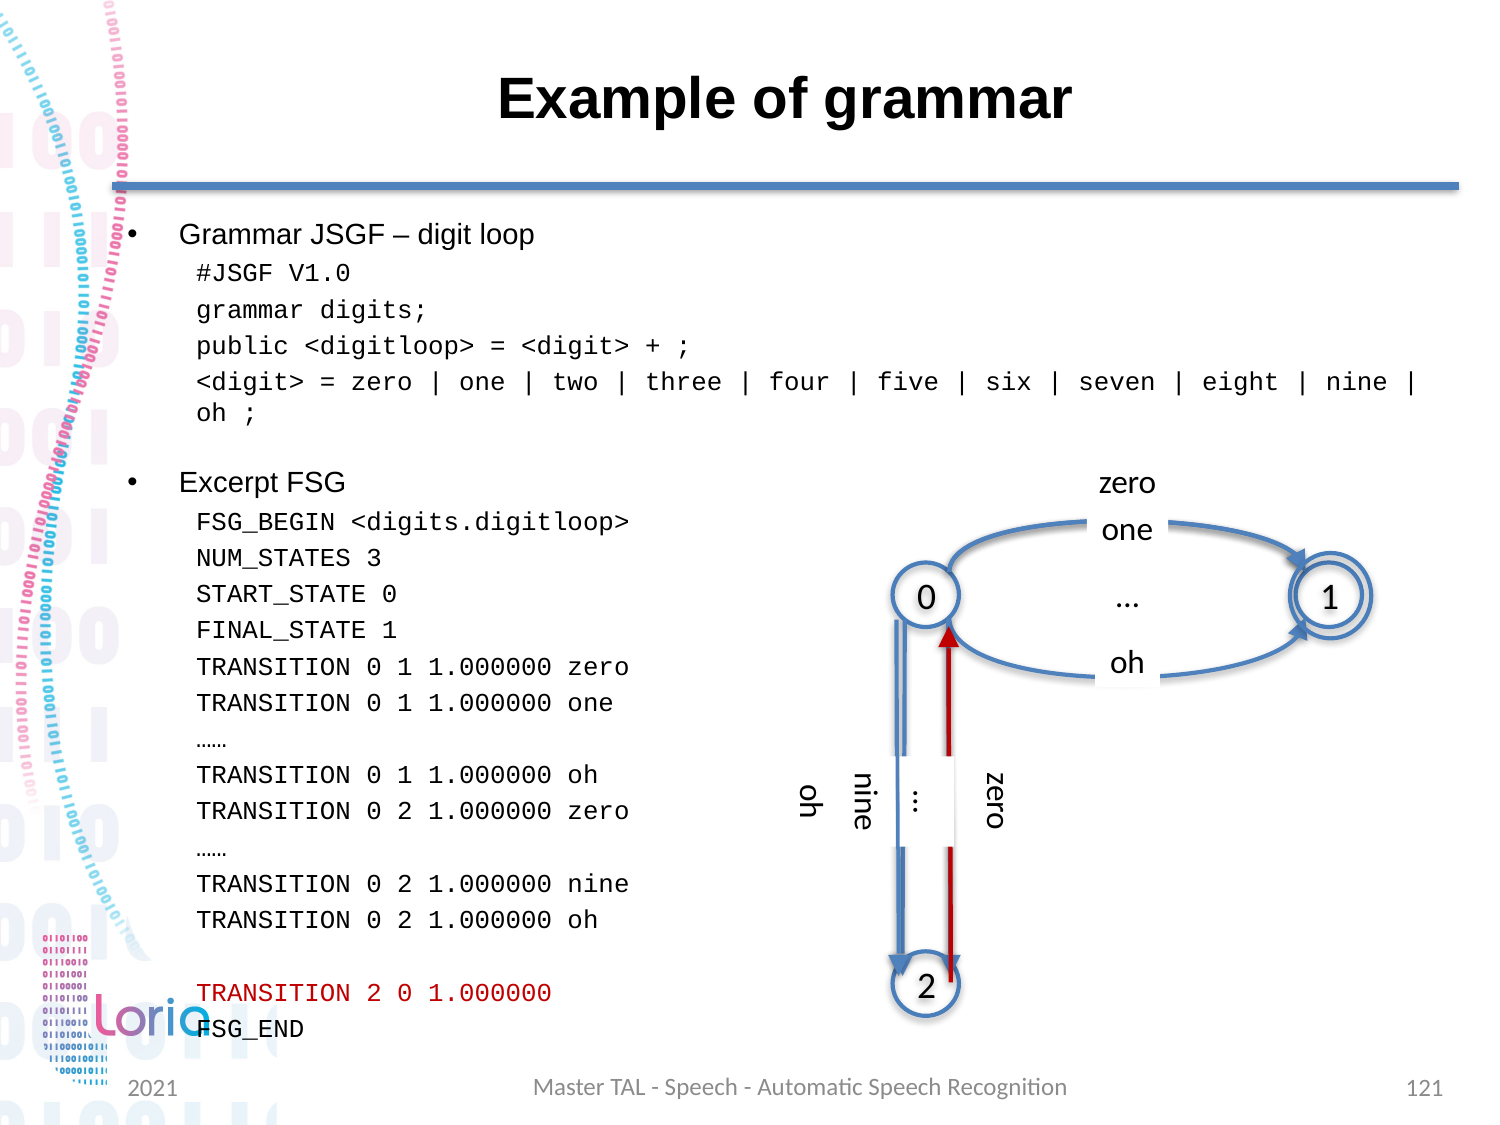

# Example of grammar
Grammar JSGF – digit loop
#JSGF V1.0
grammar digits;
public <digitloop> = <digit> + ;
<digit> = zero | one | two | three | four | five | six | seven | eight | nine | oh ;
Excerpt FSG
FSG_BEGIN <digits.digitloop>
NUM_STATES 3
START_STATE 0
FINAL_STATE 1
TRANSITION 0 1 1.000000 zero
TRANSITION 0 1 1.000000 one
……
TRANSITION 0 1 1.000000 oh
TRANSITION 0 2 1.000000 zero
……
TRANSITION 0 2 1.000000 nine
TRANSITION 0 2 1.000000 oh

TRANSITION 2 0 1.000000
FSG_END
zero
one

0
1
…
oh
oh
nine
…
zero
2
Master TAL - Speech - Automatic Speech Recognition
2021
121